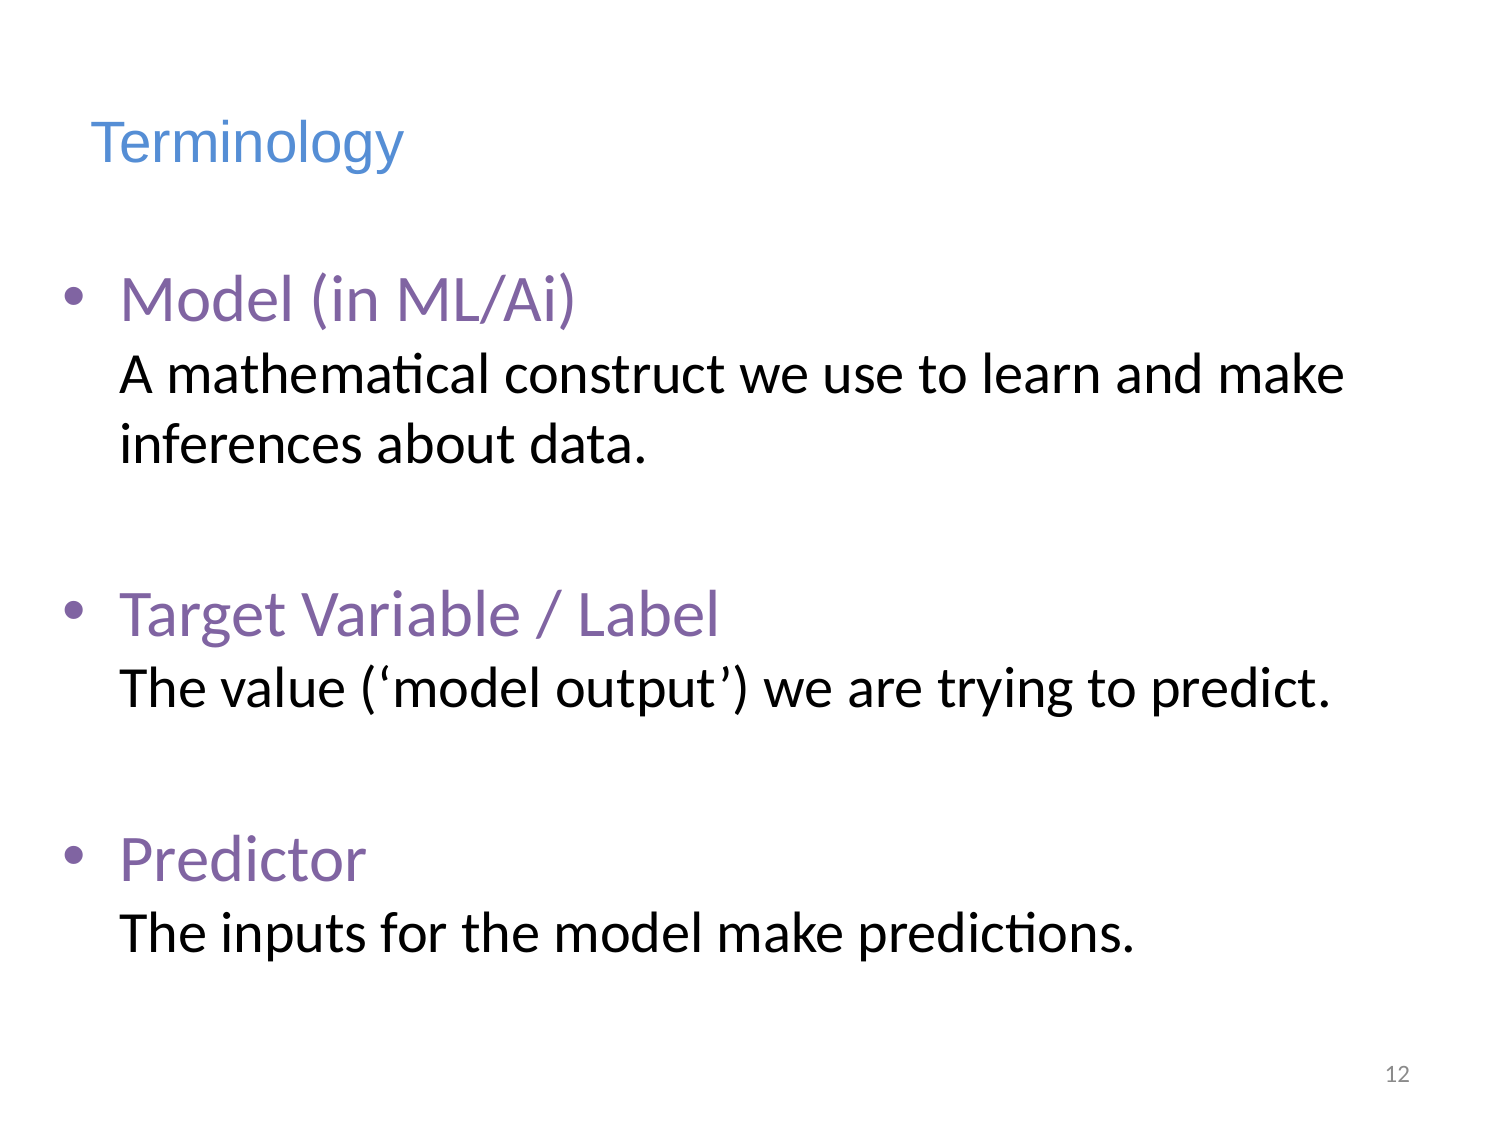

# Terminology
Model (in ML/Ai)
A mathematical construct we use to learn and make inferences about data.

Target Variable / Label
The value (‘model output’) we are trying to predict.

Predictor
The inputs for the model make predictions.

12